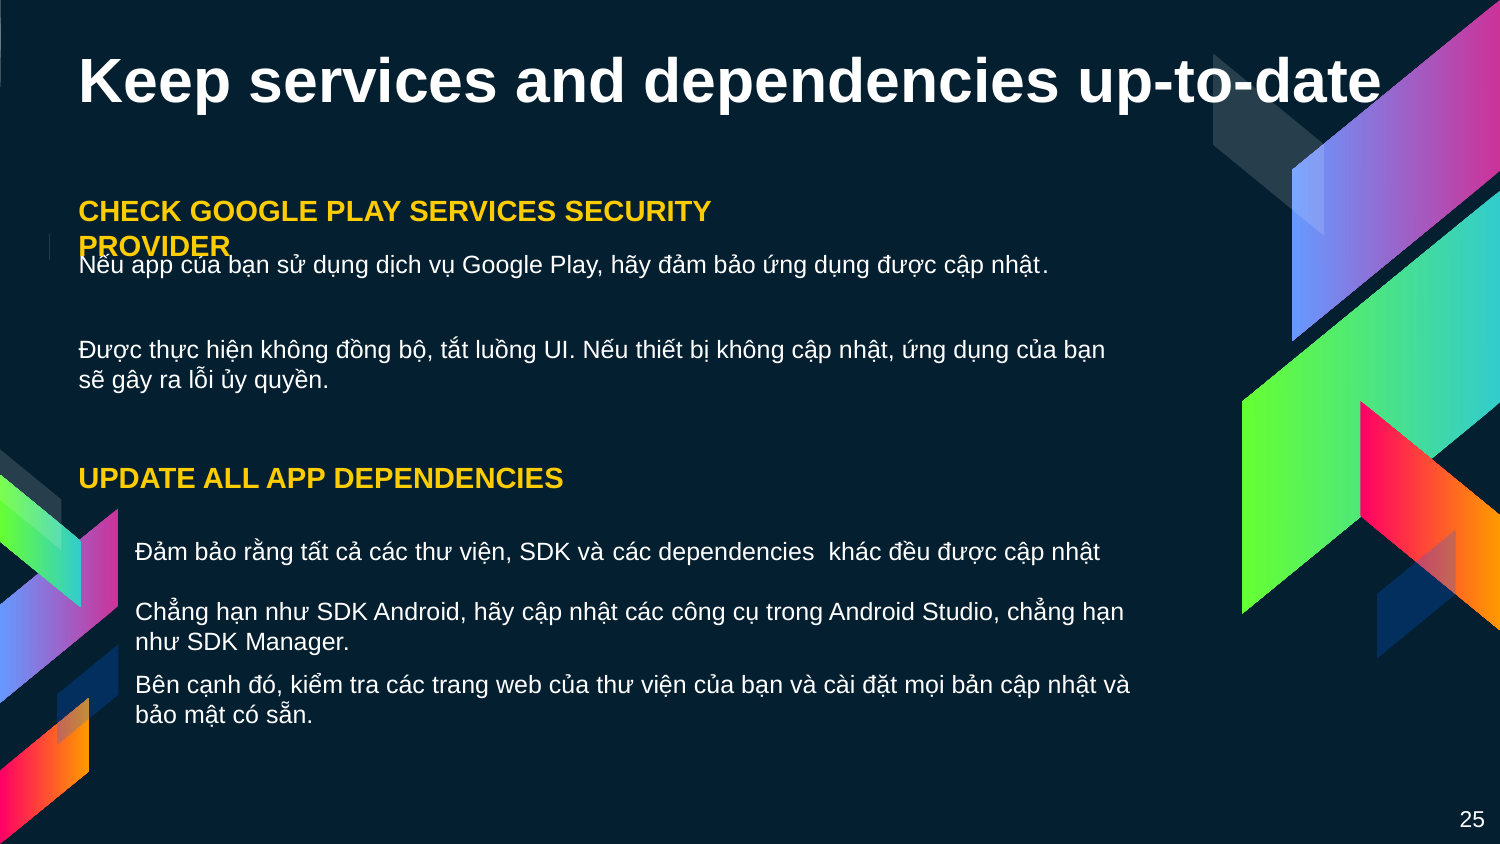

# Keep services and dependencies up-to-date
CHECK GOOGLE PLAY SERVICES SECURITY PROVIDER

Nếu app của bạn sử dụng dịch vụ Google Play, hãy đảm bảo ứng dụng được cập nhật.

Được thực hiện không đồng bộ, tắt luồng UI. Nếu thiết bị không cập nhật, ứng dụng của bạn sẽ gây ra lỗi ủy quyền.
UPDATE ALL APP DEPENDENCIES
Đảm bảo rằng tất cả các thư viện, SDK và các dependencies  khác đều được cập nhật
Chẳng hạn như SDK Android, hãy cập nhật các công cụ trong Android Studio, chẳng hạn như SDK Manager.
Bên cạnh đó, kiểm tra các trang web của thư viện của bạn và cài đặt mọi bản cập nhật và bảo mật có sẵn.

25